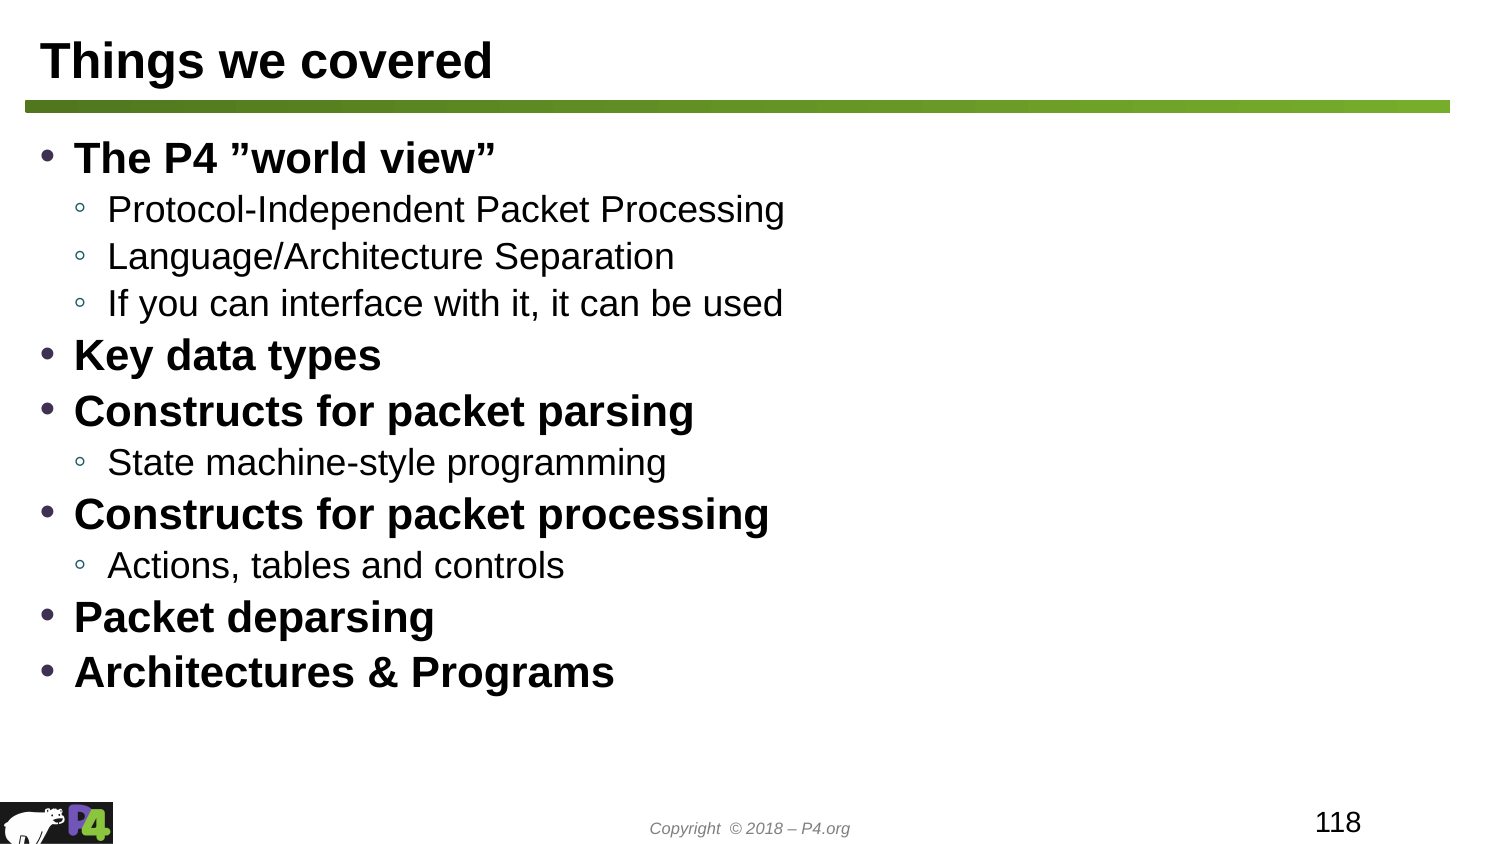

# Things we covered
The P4 ”world view”
Protocol-Independent Packet Processing
Language/Architecture Separation
If you can interface with it, it can be used
Key data types
Constructs for packet parsing
State machine-style programming
Constructs for packet processing
Actions, tables and controls
Packet deparsing
Architectures & Programs

118